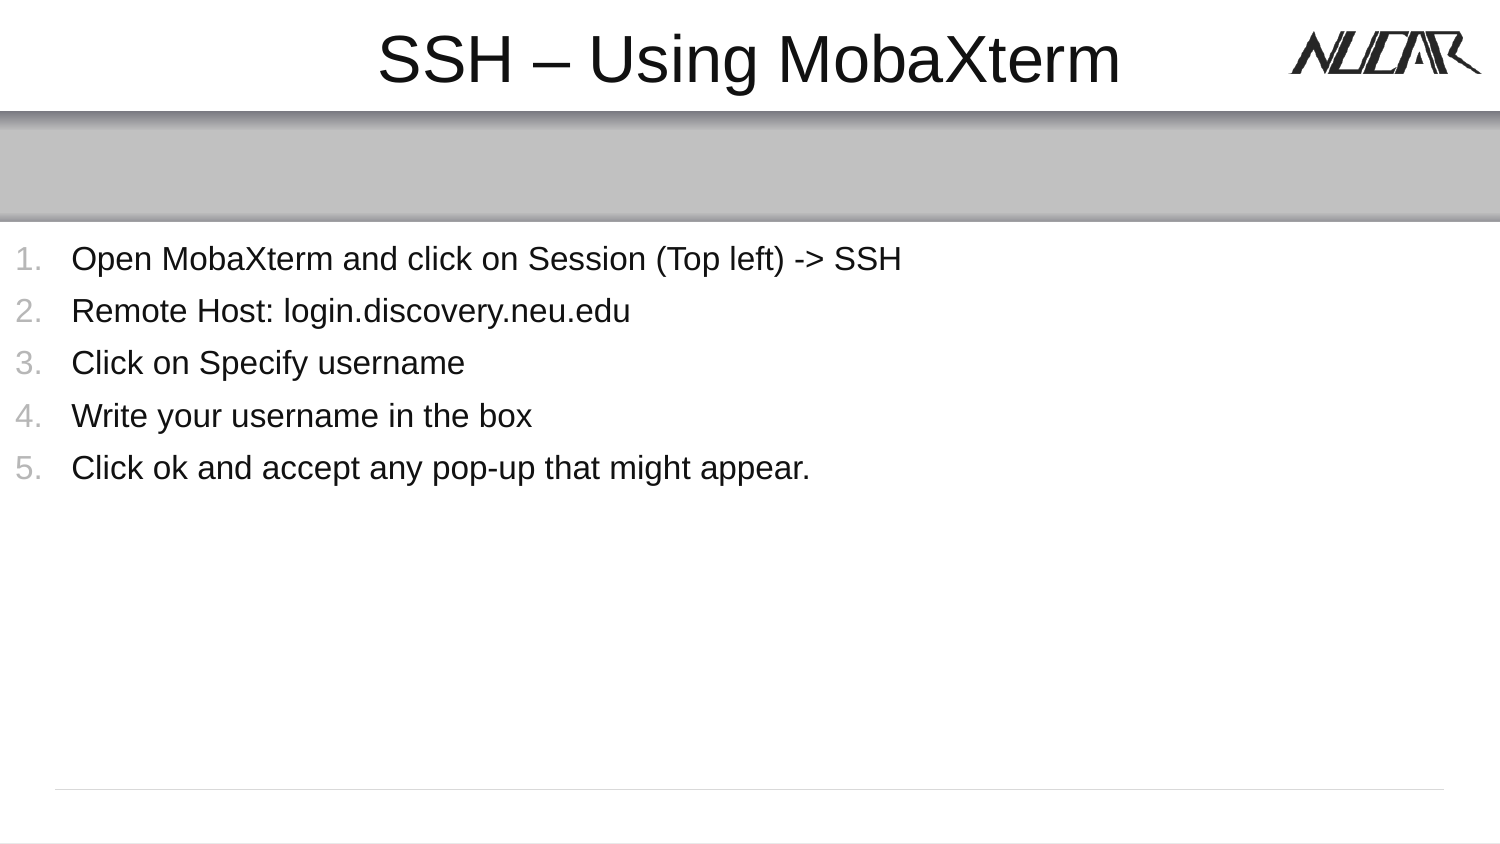

# SSH – Using MobaXterm
Open MobaXterm and click on Session (Top left) -> SSH
Remote Host: login.discovery.neu.edu
Click on Specify username
Write your username in the box
Click ok and accept any pop-up that might appear.